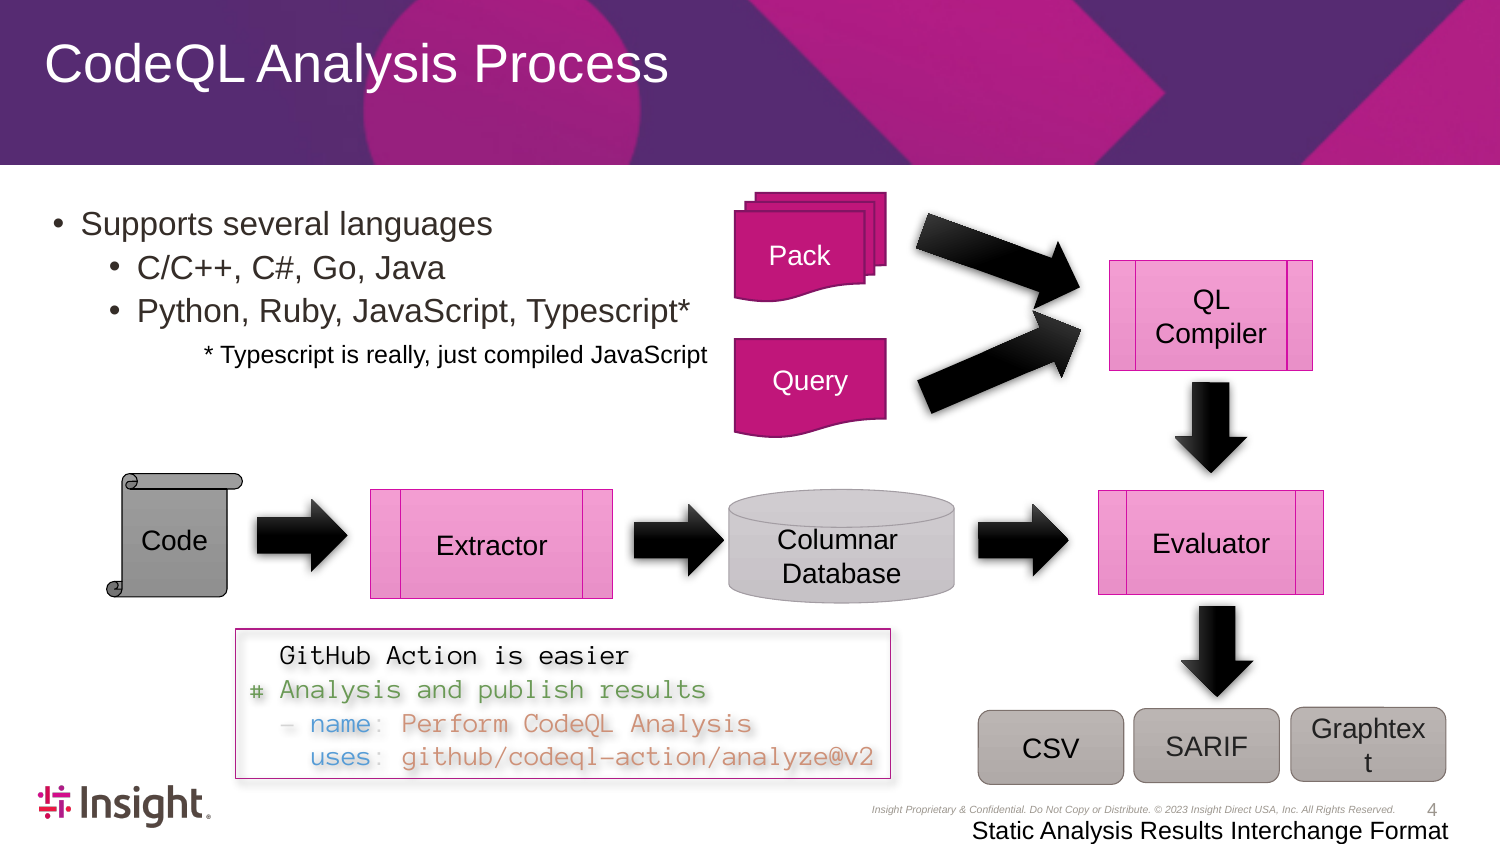

# CodeQL Analysis Process
Pack

QL Compiler

Query

Evaluator

Supports several languages
C/C++, C#, Go, Java
Python, Ruby, JavaScript, Typescript*

* Typescript is really, just compiled JavaScript
Code
Extractor
Columnar  Database

Graphtext
SARIF
CSV
Static Analysis Results Interchange Format
  GitHub Action is easier
# Analysis and publish results
  - name: Perform CodeQL Analysis
    uses: github/codeql-action/analyze@v2